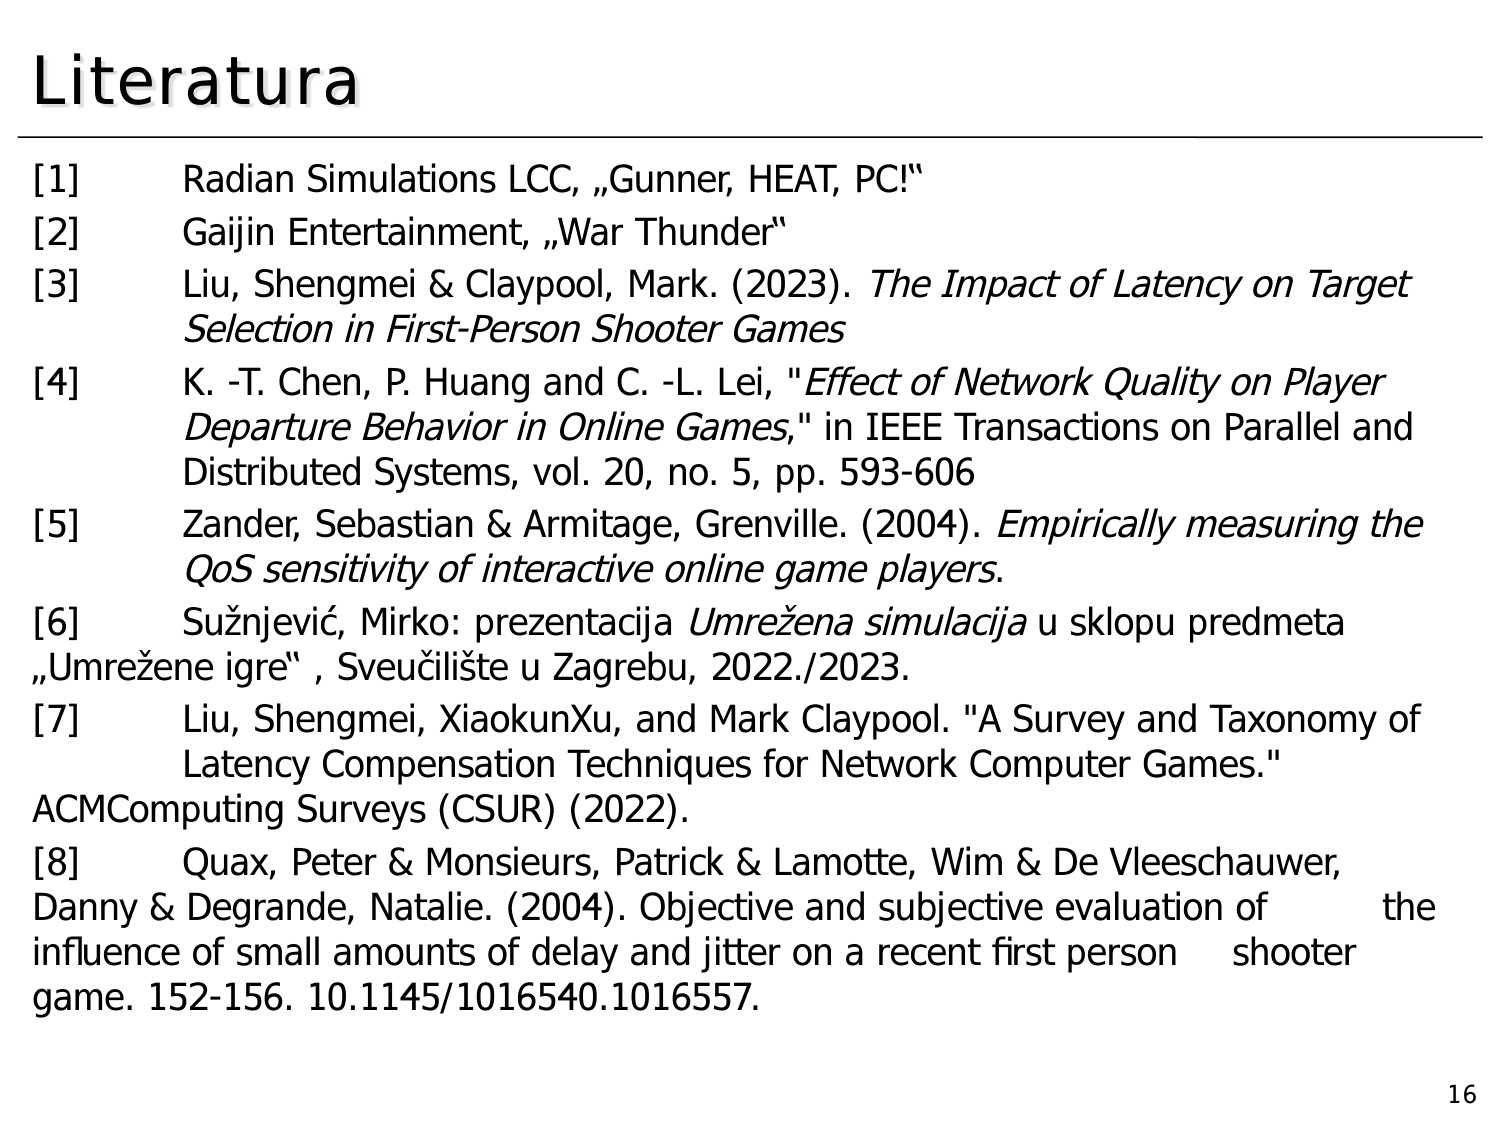

# Literatura
[1]	Radian Simulations LCC, „Gunner, HEAT, PC!“
[2]	Gaijin Entertainment, „War Thunder“
[3]	Liu, Shengmei & Claypool, Mark. (2023). The Impact of Latency on Target 	Selection in First-Person Shooter Games
[4]	K. -T. Chen, P. Huang and C. -L. Lei, "Effect of Network Quality on Player 	Departure Behavior in Online Games," in IEEE Transactions on Parallel and 	Distributed Systems, vol. 20, no. 5, pp. 593-606
[5]	Zander, Sebastian & Armitage, Grenville. (2004). Empirically measuring the 	QoS sensitivity of interactive online game players.
[6]	Sužnjević, Mirko: prezentacija Umrežena simulacija u sklopu predmeta 	„Umrežene igre“ , Sveučilište u Zagrebu, 2022./2023.
[7]	Liu, Shengmei, XiaokunXu, and Mark Claypool. "A Survey and Taxonomy of 	Latency Compensation Techniques for Network Computer Games." 	ACMComputing Surveys (CSUR) (2022).
[8]	Quax, Peter & Monsieurs, Patrick & Lamotte, Wim & De Vleeschauwer, 	Danny & Degrande, Natalie. (2004). Objective and subjective evaluation of 	the influence of small amounts of delay and jitter on a recent first person 	shooter game. 152-156. 10.1145/1016540.1016557.
16